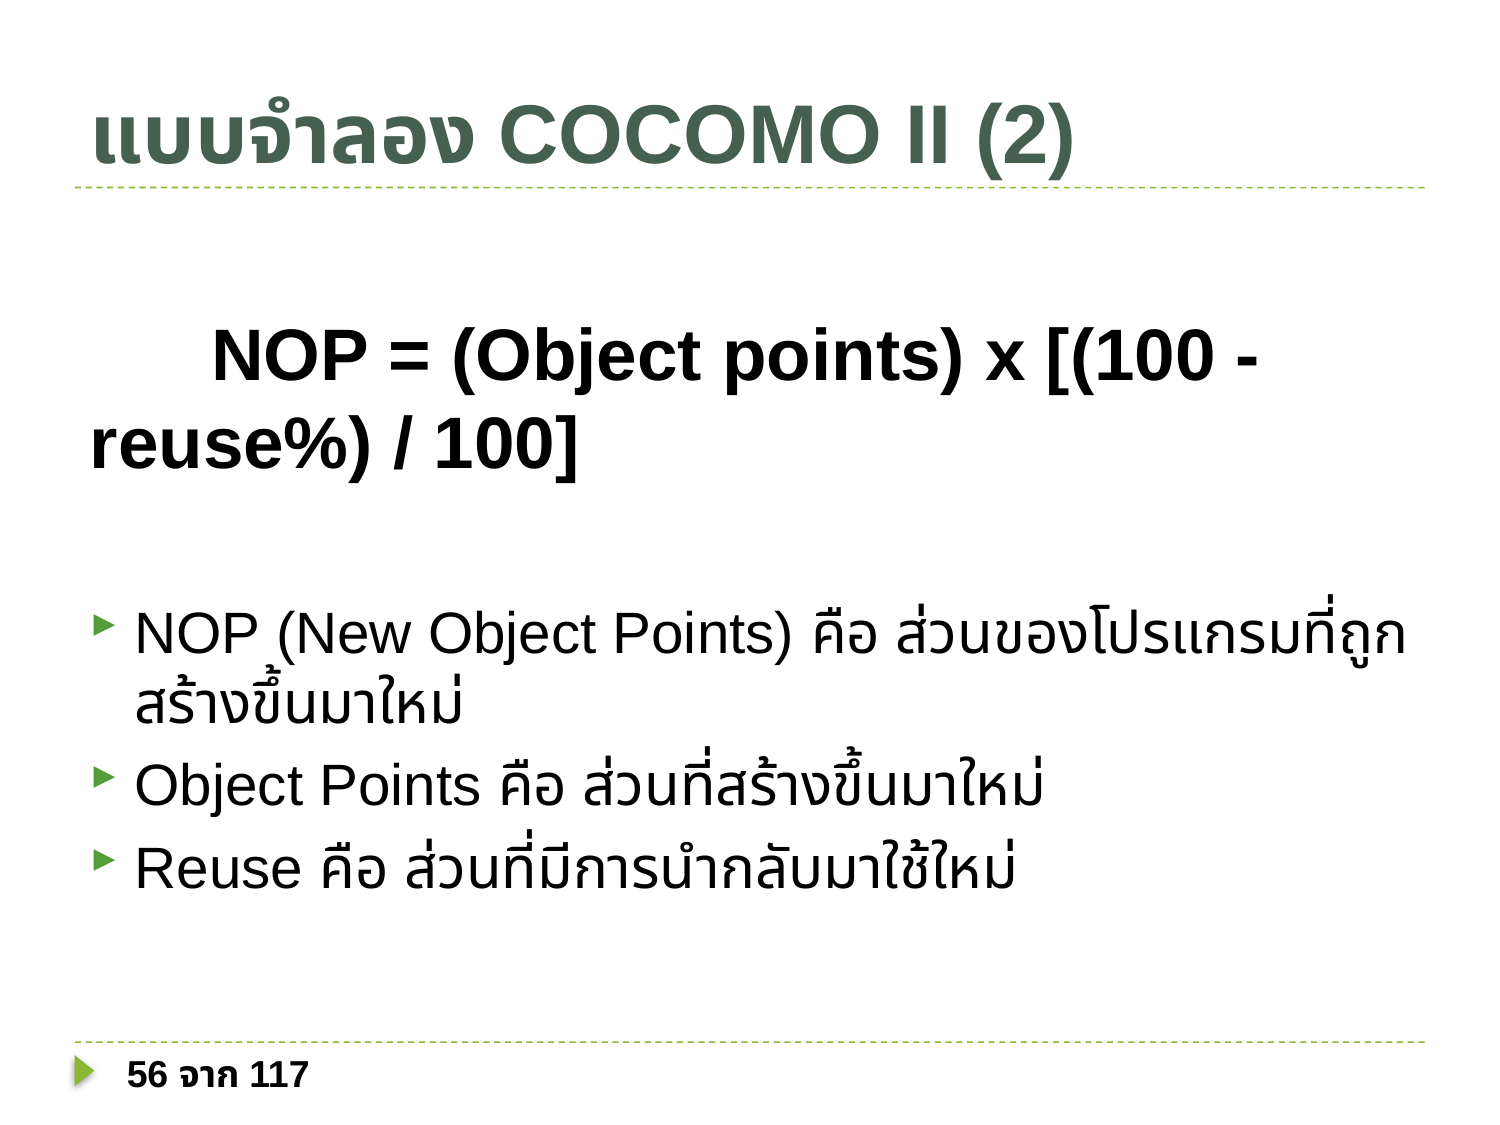

# แบบจำลอง COCOMO II (2)

      NOP = (Object points) x [(100 - reuse%) / 100]

NOP (New Object Points) คือ ส่วนของโปรแกรมที่ถูกสร้างขึ้นมาใหม่
Object Points คือ ส่วนที่สร้างขึ้นมาใหม่
Reuse คือ ส่วนที่มีการนำกลับมาใช้ใหม่
56 จาก 117